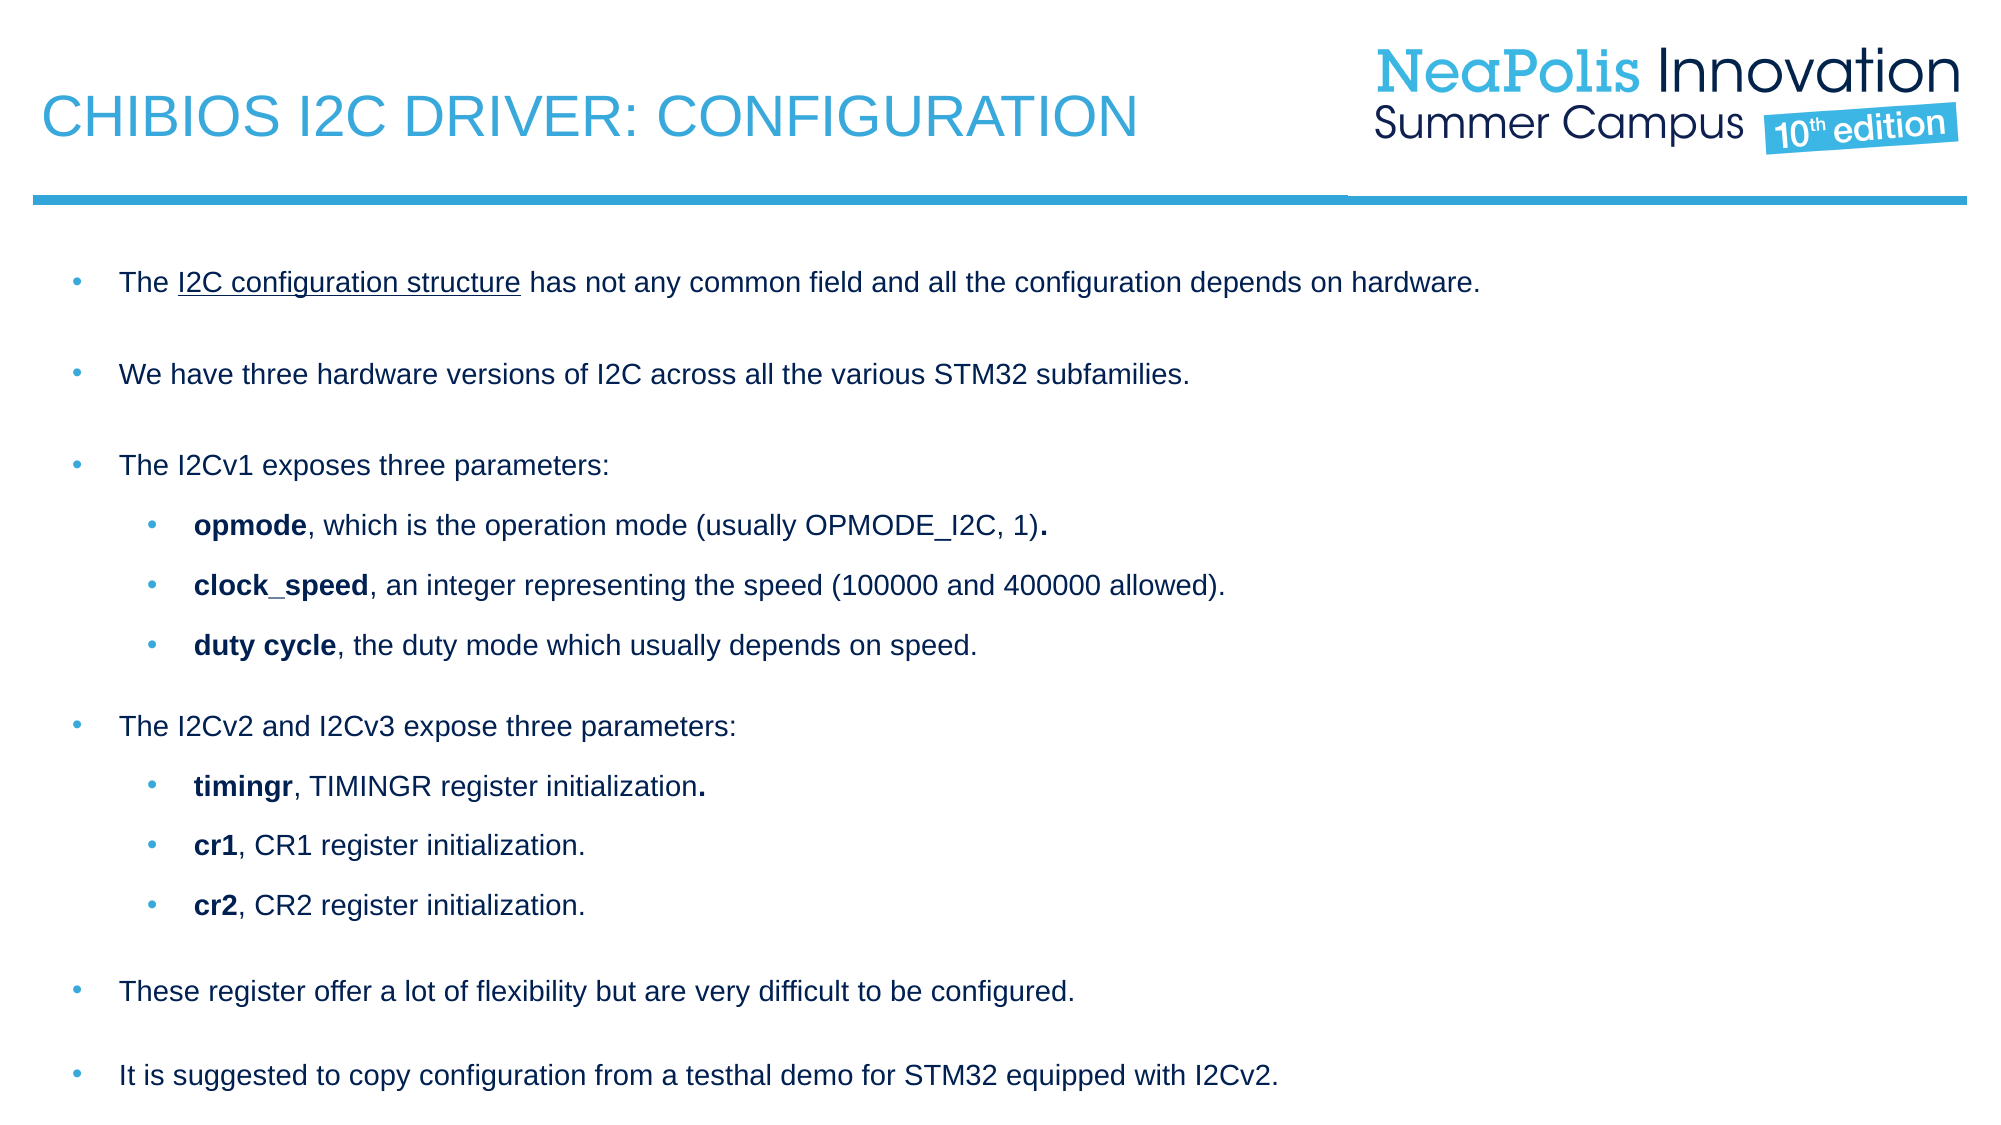

CHIBIOS I2C DRIVER: CONFIGURATION
The I2C configuration structure has not any common field and all the configuration depends on hardware.
We have three hardware versions of I2C across all the various STM32 subfamilies.
The I2Cv1 exposes three parameters:
opmode, which is the operation mode (usually OPMODE_I2C, 1).
clock_speed, an integer representing the speed (100000 and 400000 allowed).
duty cycle, the duty mode which usually depends on speed.
The I2Cv2 and I2Cv3 expose three parameters:
timingr, TIMINGR register initialization.
cr1, CR1 register initialization.
cr2, CR2 register initialization.
These register offer a lot of flexibility but are very difficult to be configured.
It is suggested to copy configuration from a testhal demo for STM32 equipped with I2Cv2.